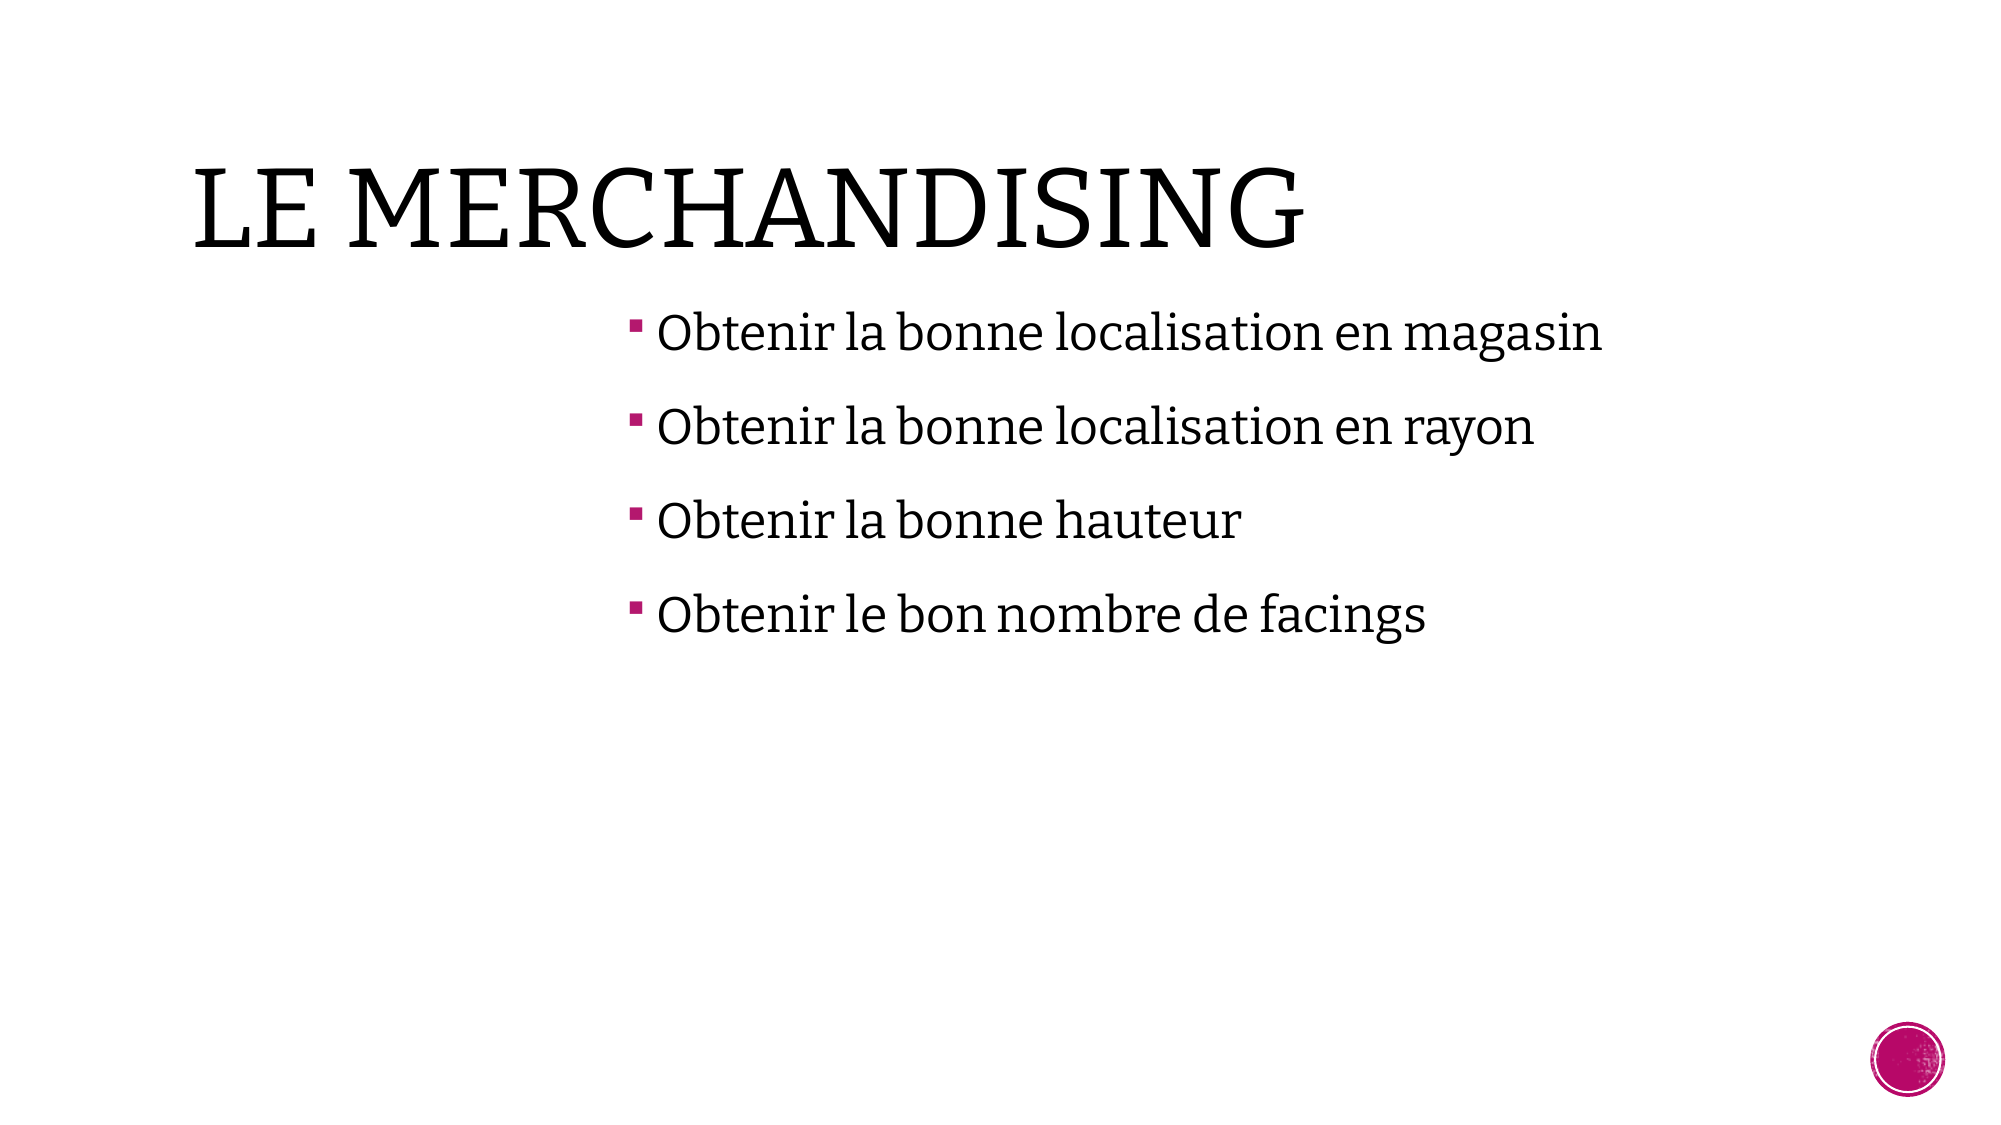

# Le merchandising
Obtenir la bonne localisation en magasin
Obtenir la bonne localisation en rayon
Obtenir la bonne hauteur
Obtenir le bon nombre de facings